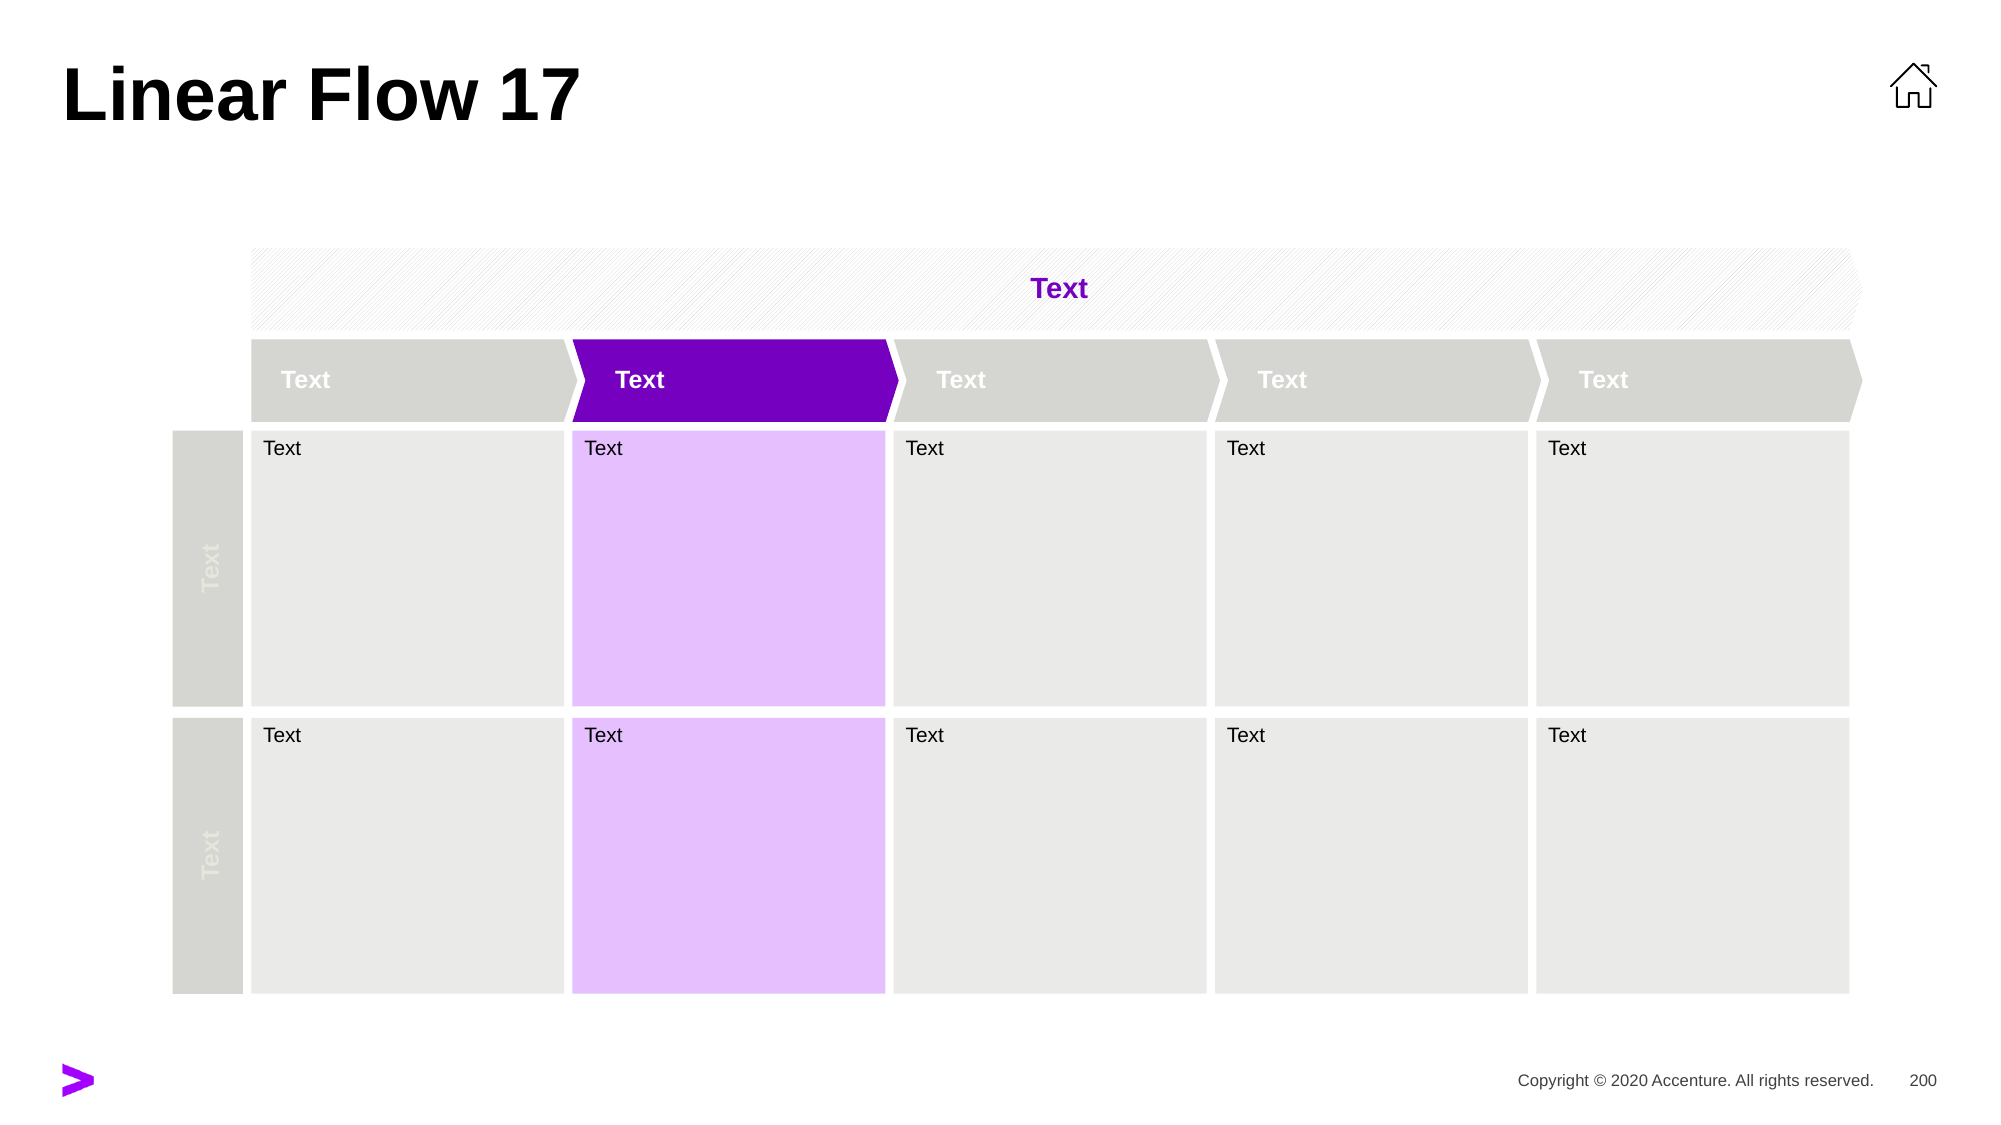

# Linear Flow 17

Text
Text
Text
Text
Text
Text
Text
Text
Text
Text
Text
Text
Text
Text
Text
Text
Text
Text